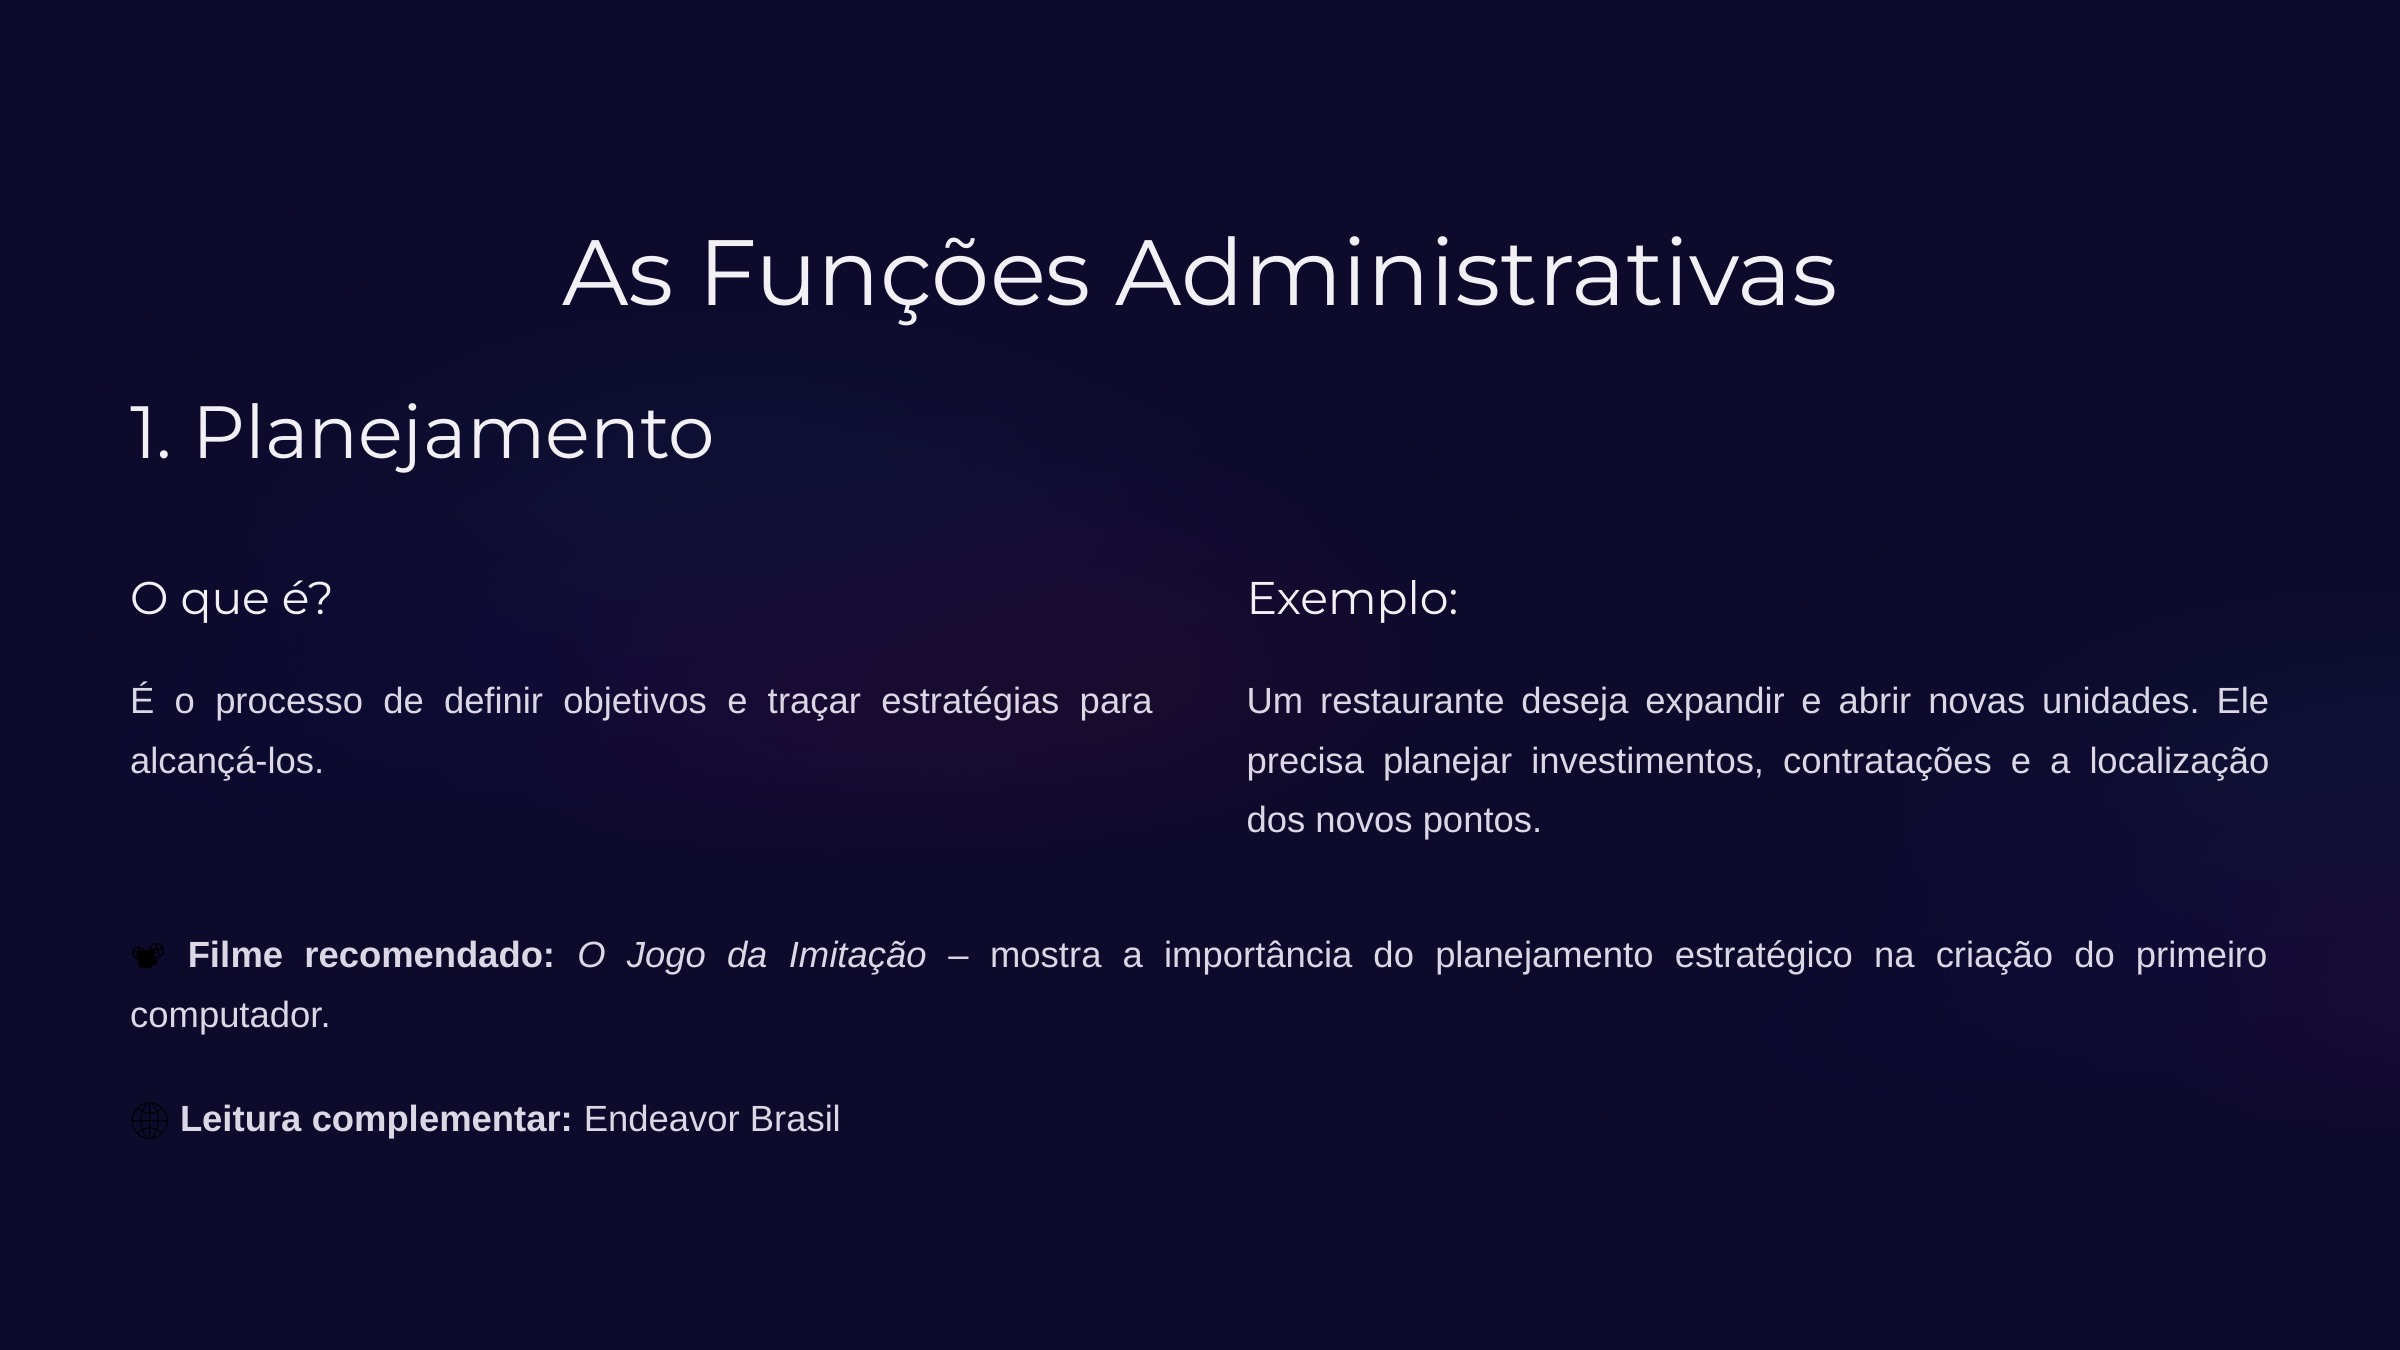

As Funções Administrativas
1. Planejamento
O que é?
Exemplo:
É o processo de definir objetivos e traçar estratégias para alcançá-los.
Um restaurante deseja expandir e abrir novas unidades. Ele precisa planejar investimentos, contratações e a localização dos novos pontos.
📽️ Filme recomendado: O Jogo da Imitação – mostra a importância do planejamento estratégico na criação do primeiro computador.
🌐 Leitura complementar: Endeavor Brasil